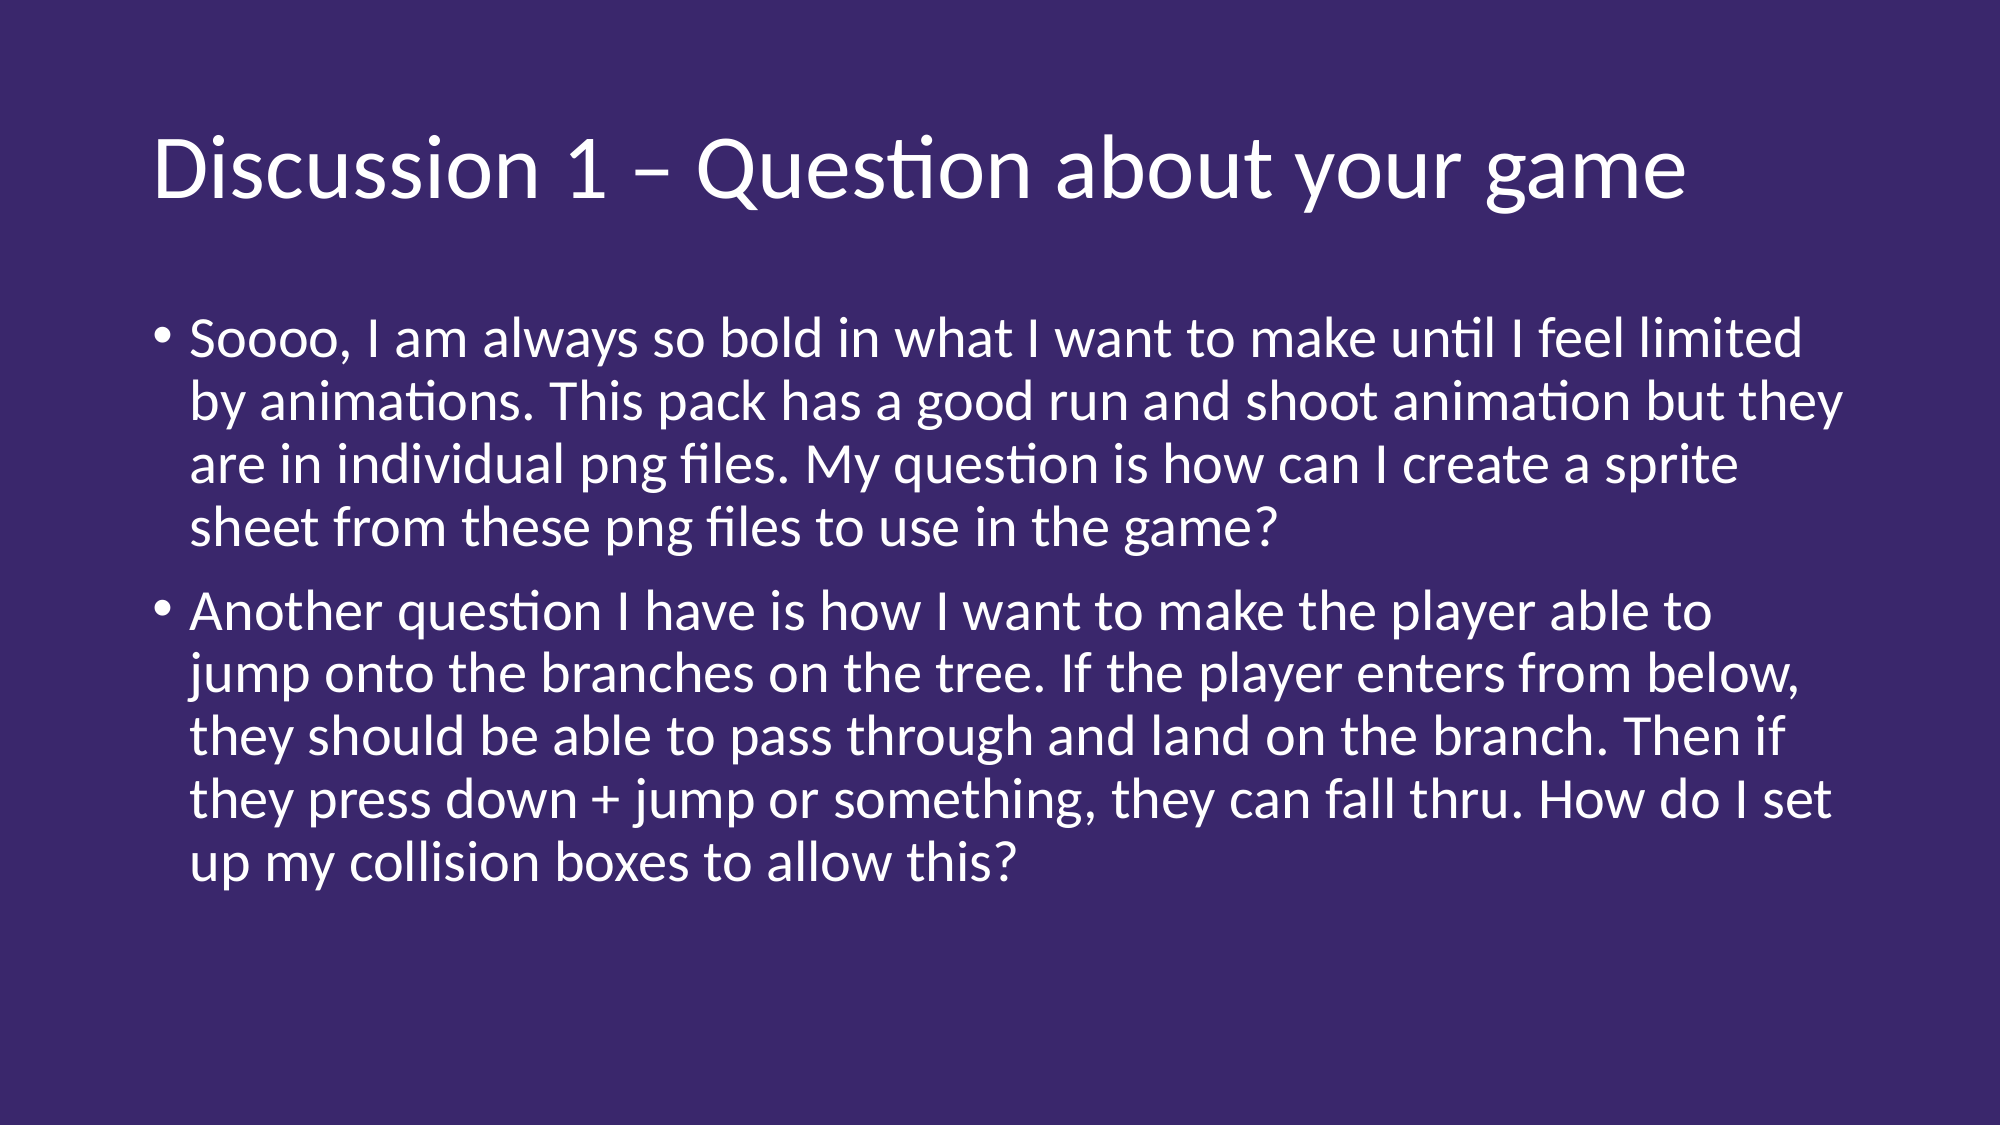

# Discussion 1 – Question about your game
Soooo, I am always so bold in what I want to make until I feel limited by animations. This pack has a good run and shoot animation but they are in individual png files. My question is how can I create a sprite sheet from these png files to use in the game?
Another question I have is how I want to make the player able to jump onto the branches on the tree. If the player enters from below, they should be able to pass through and land on the branch. Then if they press down + jump or something, they can fall thru. How do I set up my collision boxes to allow this?